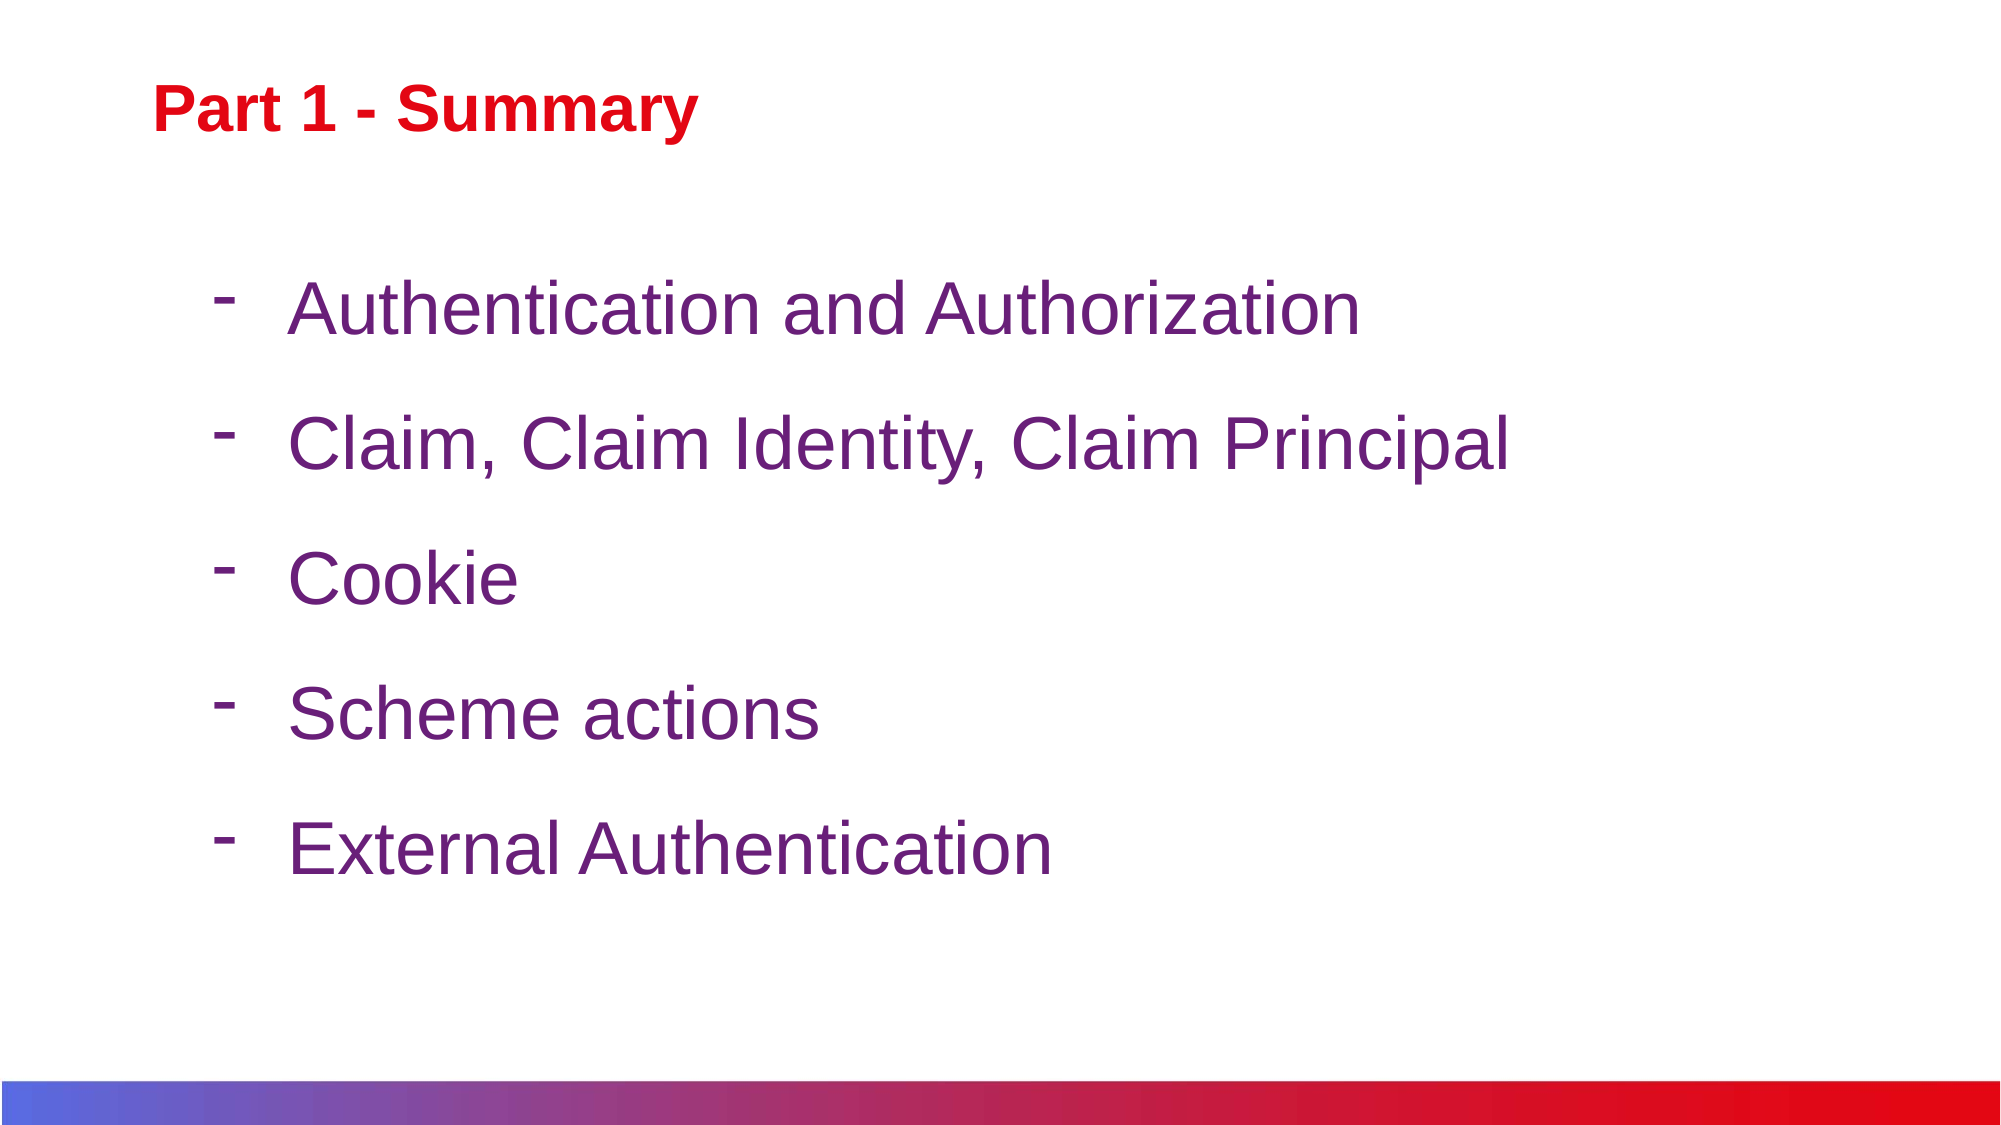

# Part 1 - Summary
Authentication and Authorization
Claim, Claim Identity, Claim Principal
Cookie
Scheme actions
External Authentication